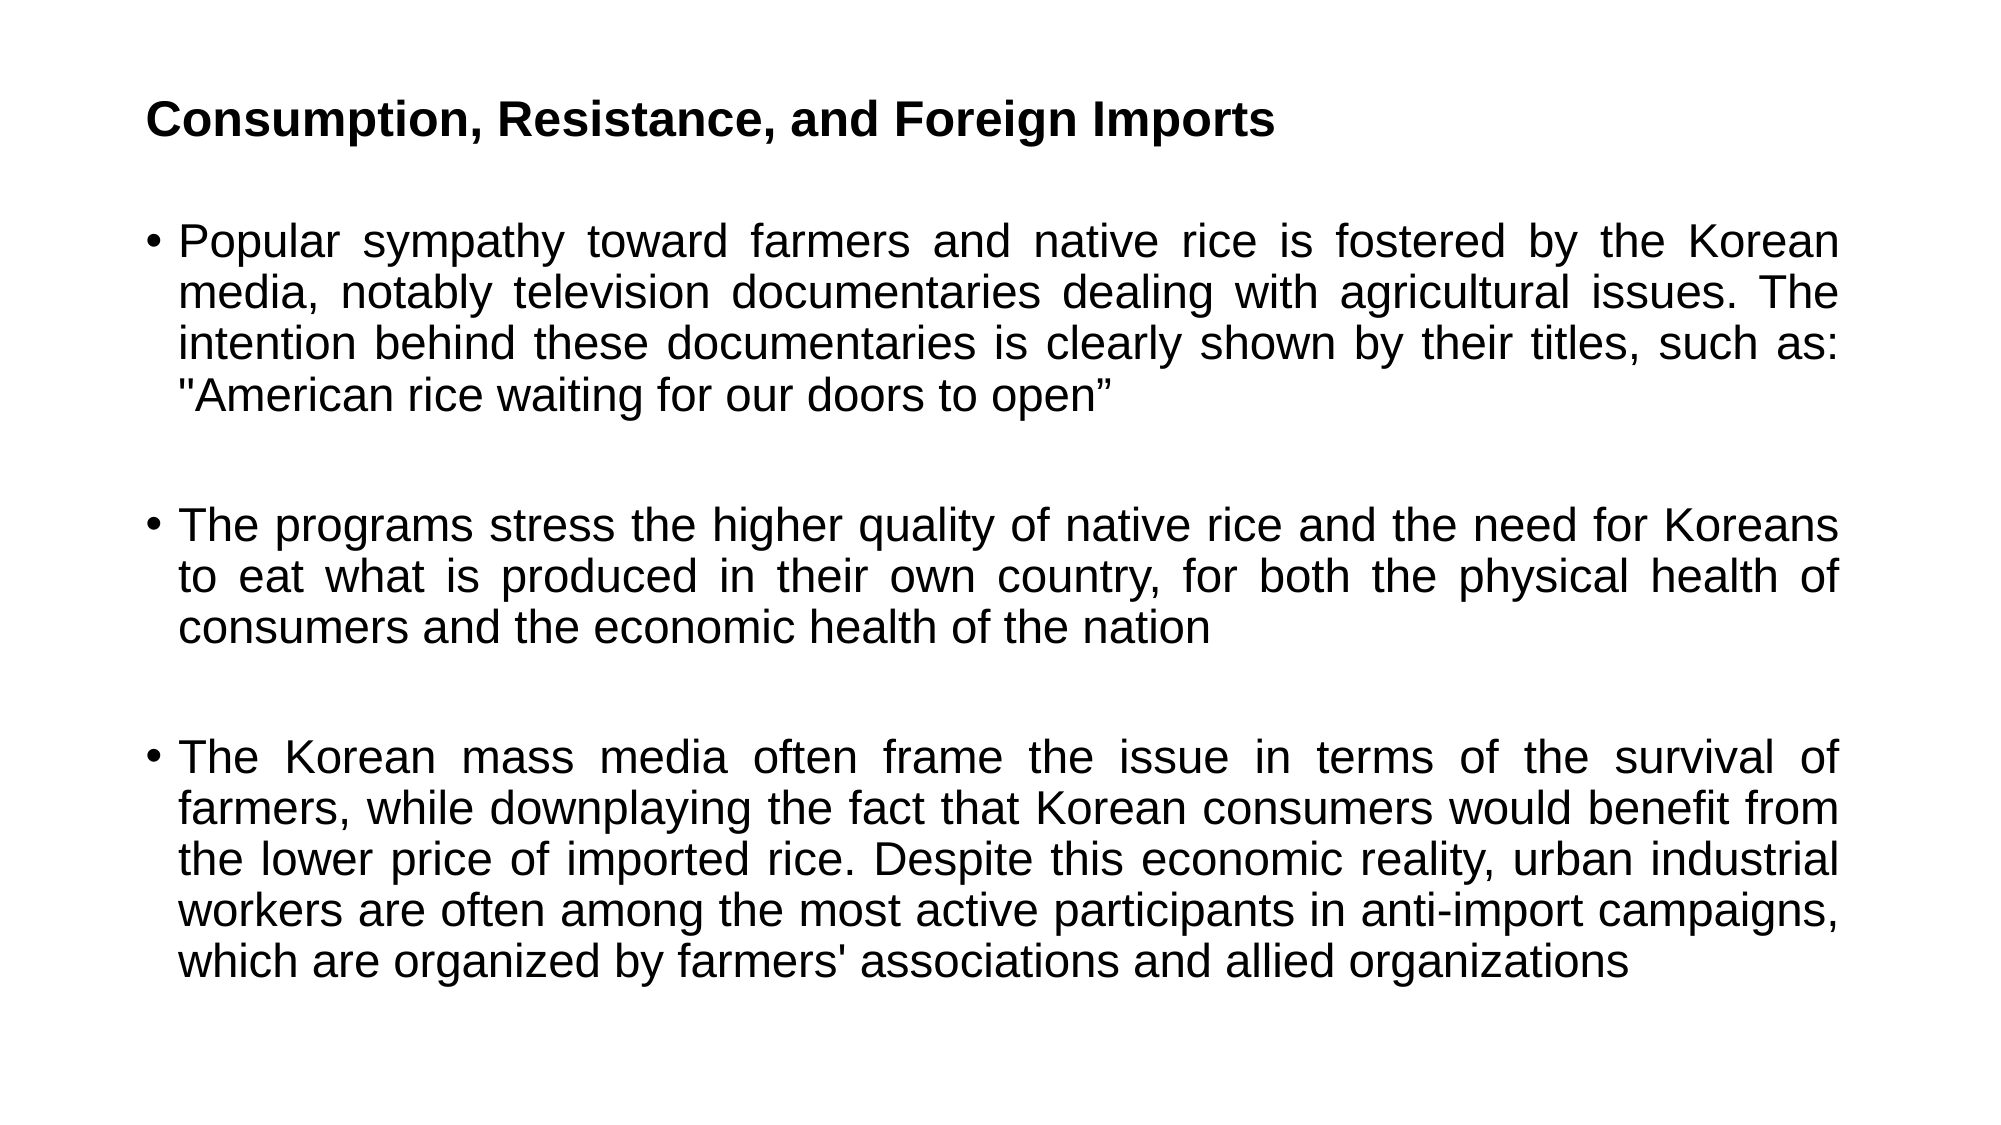

Consumption, Resistance, and Foreign Imports

Popular sympathy toward farmers and native rice is fostered by the Korean media, notably television documentaries dealing with agricultural issues. The intention behind these documentaries is clearly shown by their titles, such as: "American rice waiting for our doors to open”

The programs stress the higher quality of native rice and the need for Koreans to eat what is produced in their own country, for both the physical health of consumers and the economic health of the nation

The Korean mass media often frame the issue in terms of the survival of farmers, while downplaying the fact that Korean consumers would benefit from the lower price of imported rice. Despite this economic reality, urban industrial workers are often among the most active participants in anti-import campaigns, which are organized by farmers' associations and allied organizations